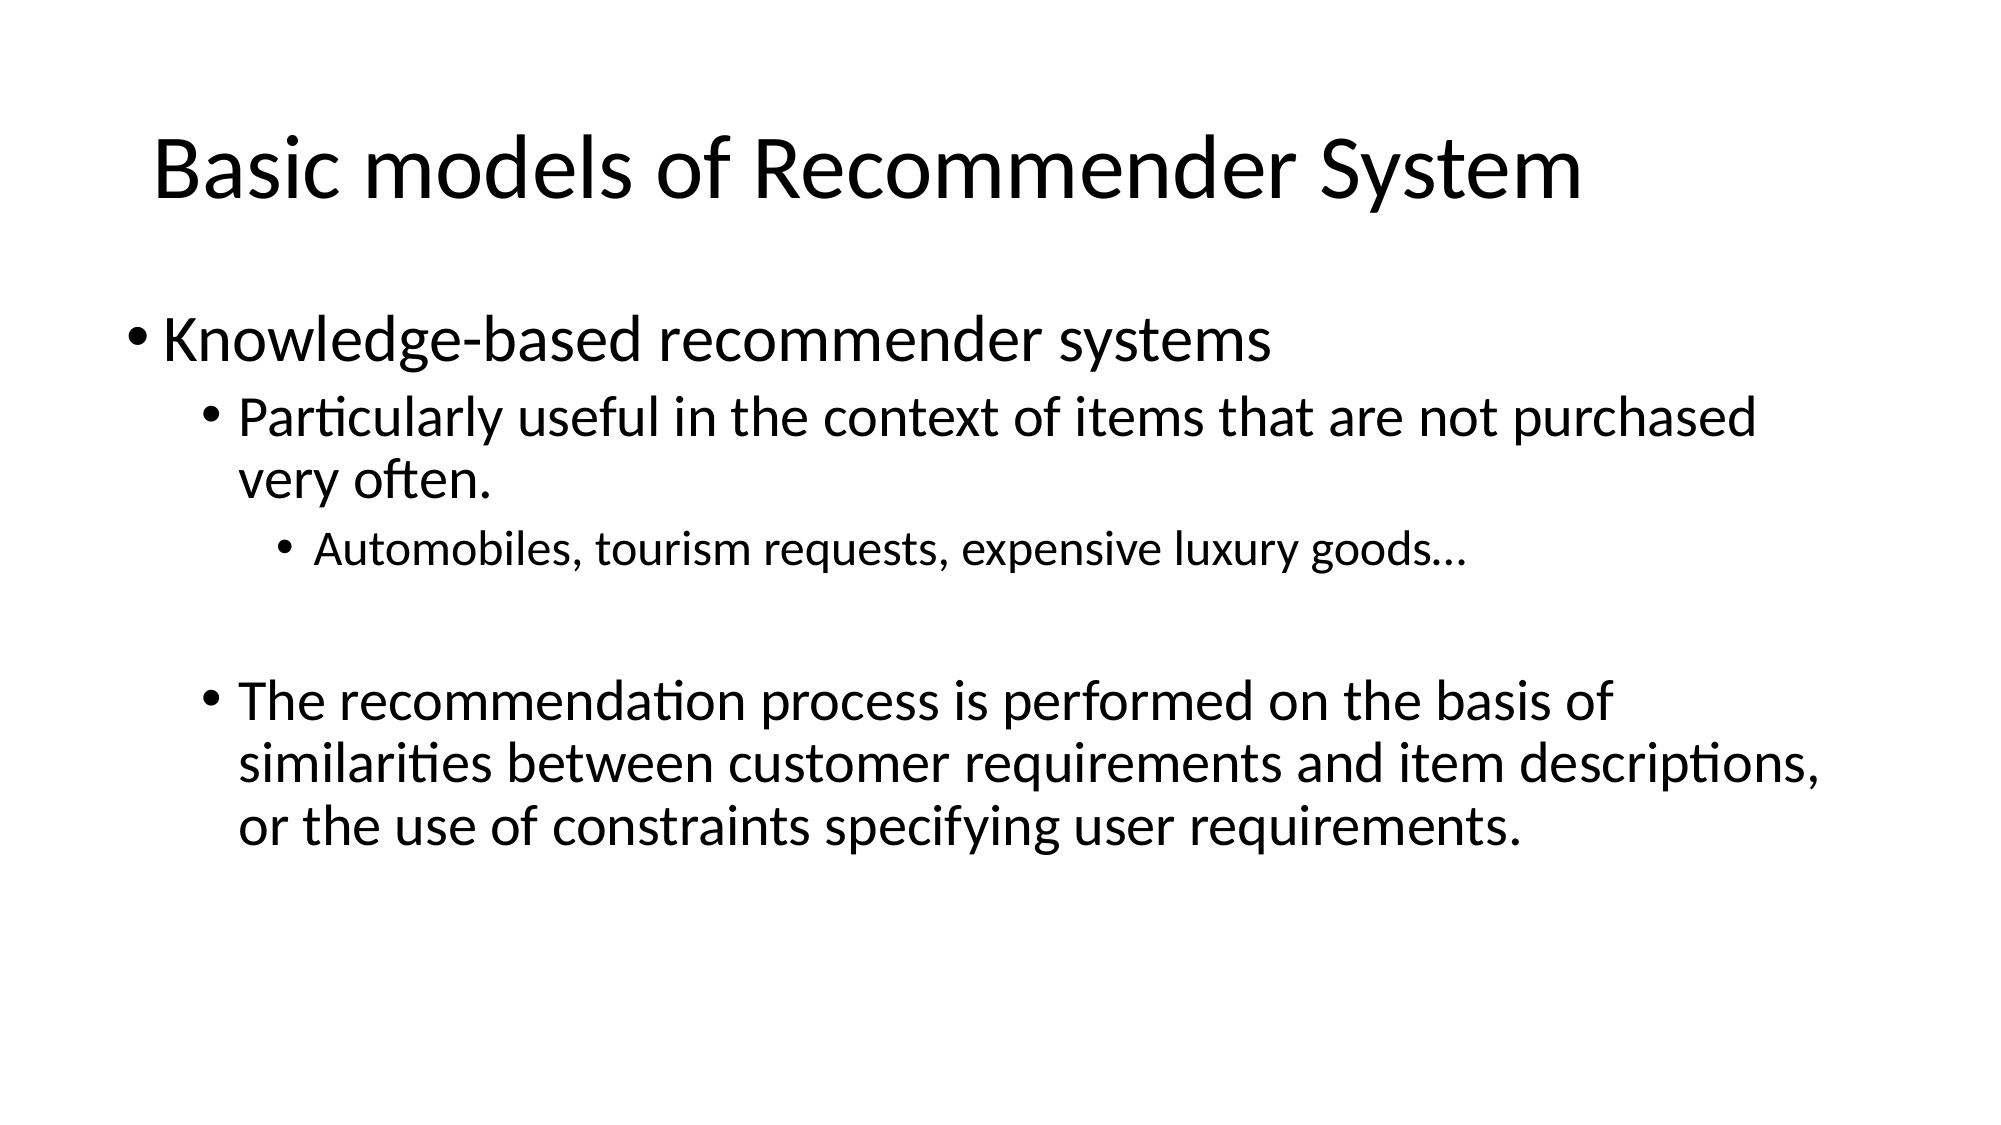

# Basic models of Recommender System
Knowledge-based recommender systems
Particularly useful in the context of items that are not purchased very often.
Automobiles, tourism requests, expensive luxury goods…

The recommendation process is performed on the basis of similarities between customer requirements and item descriptions, or the use of constraints specifying user requirements.